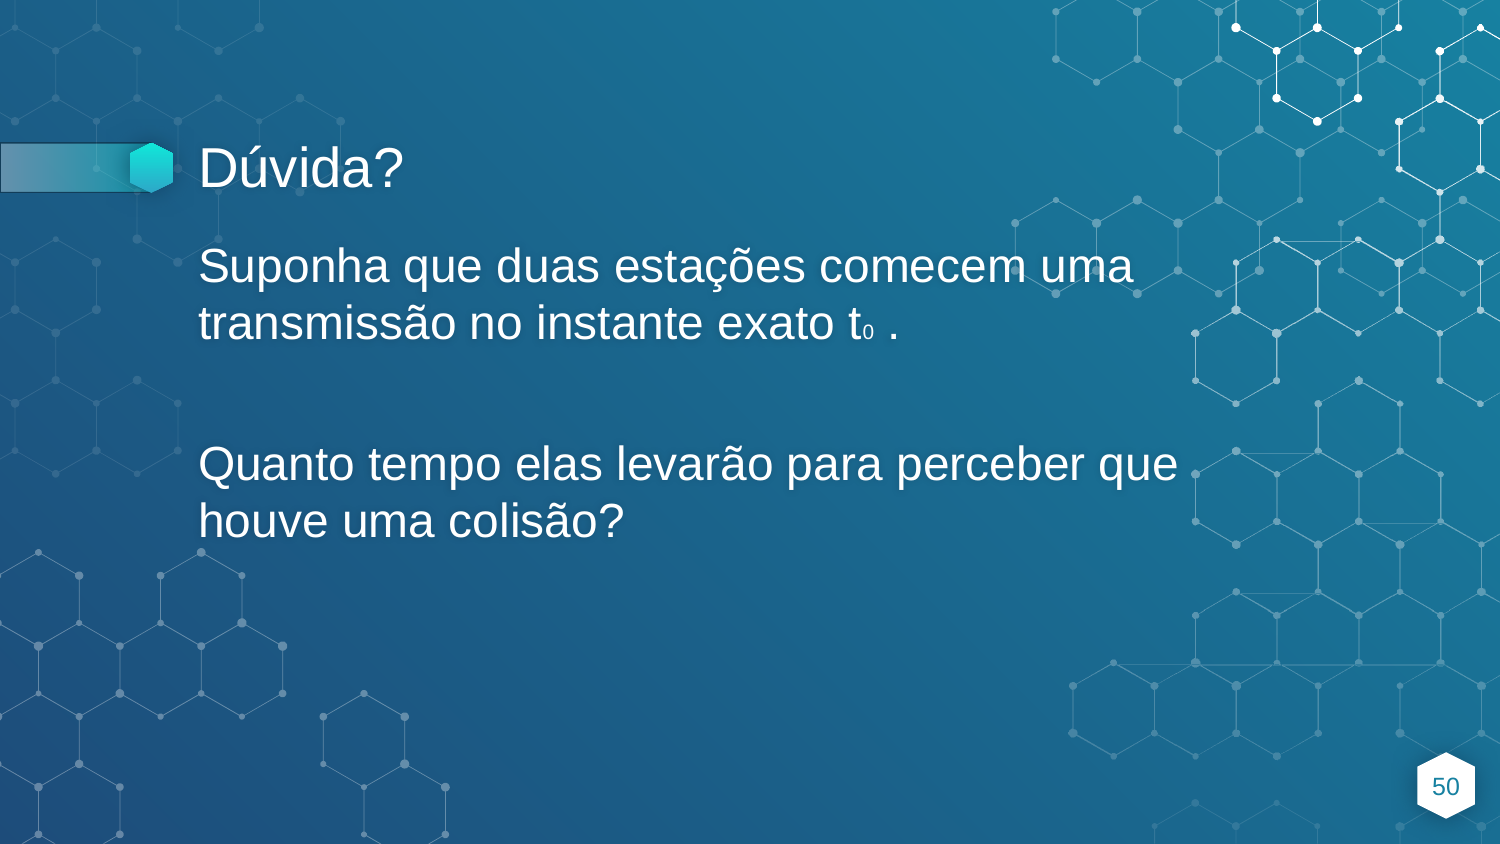

# Dúvida?
Suponha que duas estações comecem uma transmissão no instante exato t0 .

Quanto tempo elas levarão para perceber que houve uma colisão?

50